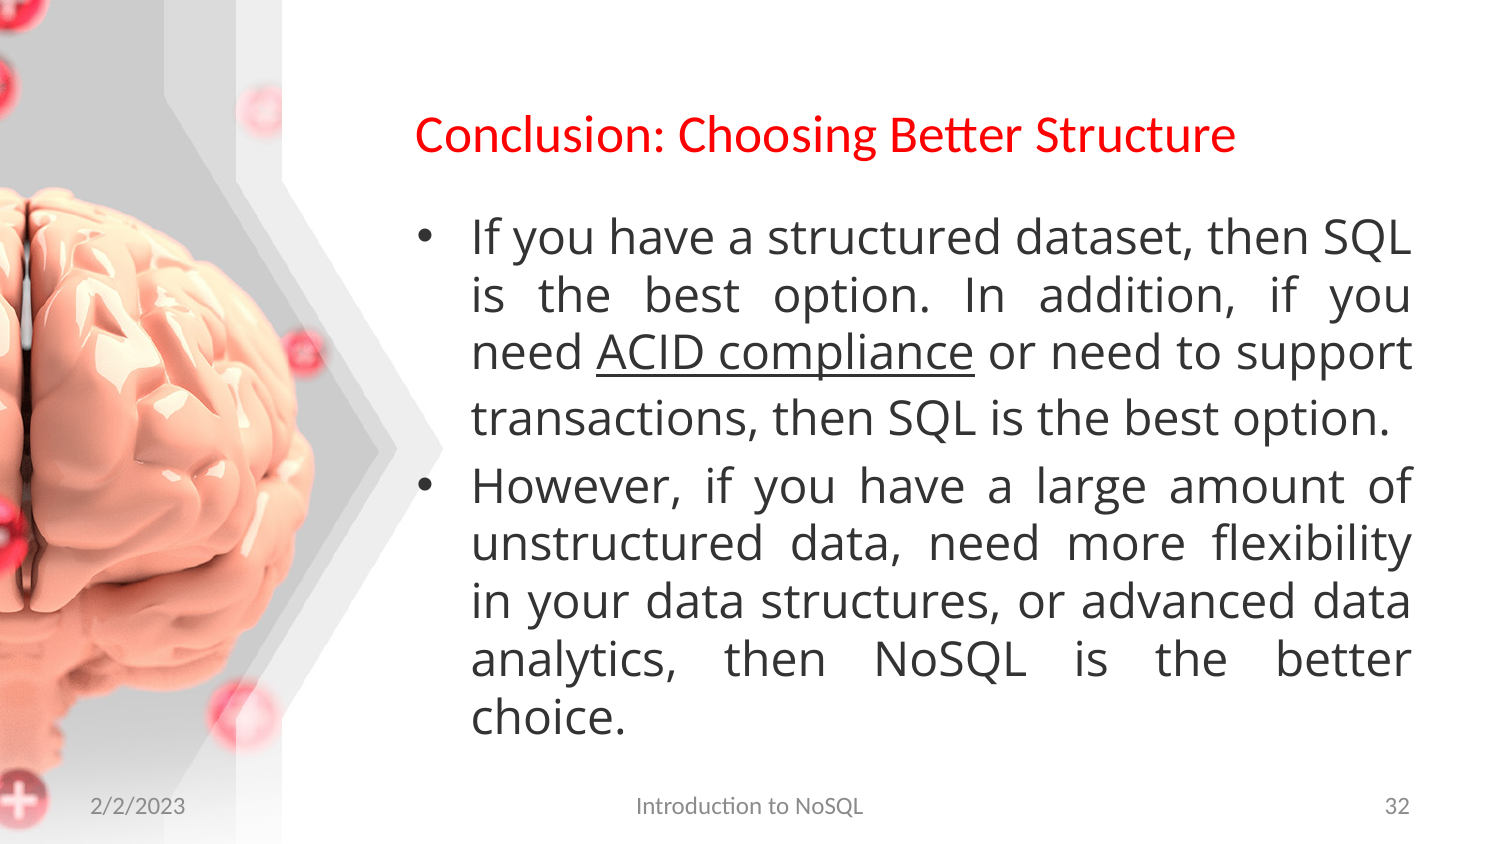

# Conclusion: Choosing Better Structure
If you have a structured dataset, then SQL is the best option. In addition, if you need ACID compliance or need to support transactions, then SQL is the best option.
However, if you have a large amount of unstructured data, need more flexibility in your data structures, or advanced data analytics, then NoSQL is the better choice.

2/2/2023
Introduction to NoSQL
32